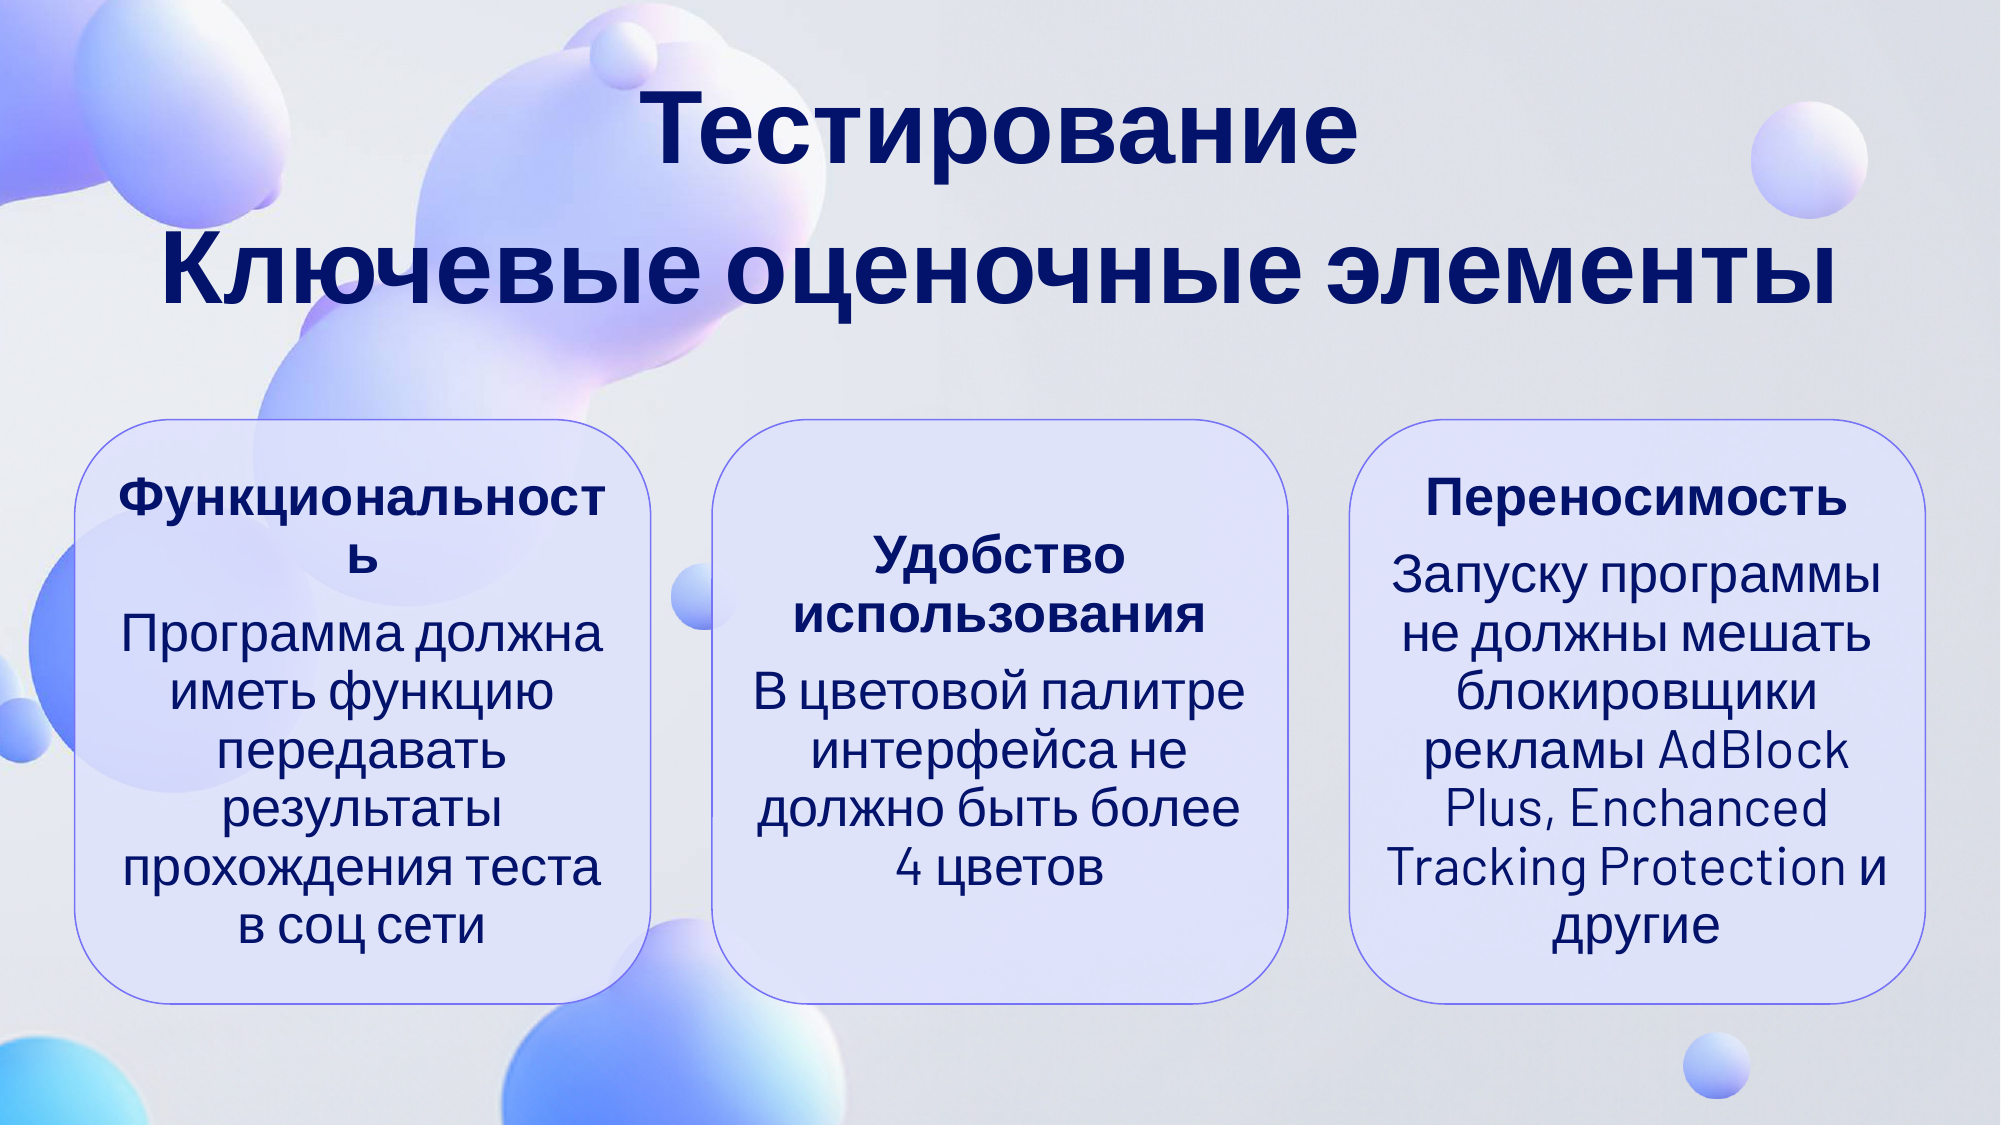

Тестирование
Ключевые оценочные элементы

Функциональность
Программа должна иметь функцию передавать результаты прохождения теста в соц сети

Удобство использования
В цветовой палитре интерфейса не должно быть более 4 цветов

Переносимость
Запуску программы не должны мешать блокировщики рекламы AdBlock Plus, Enchanced Tracking Protection и другие